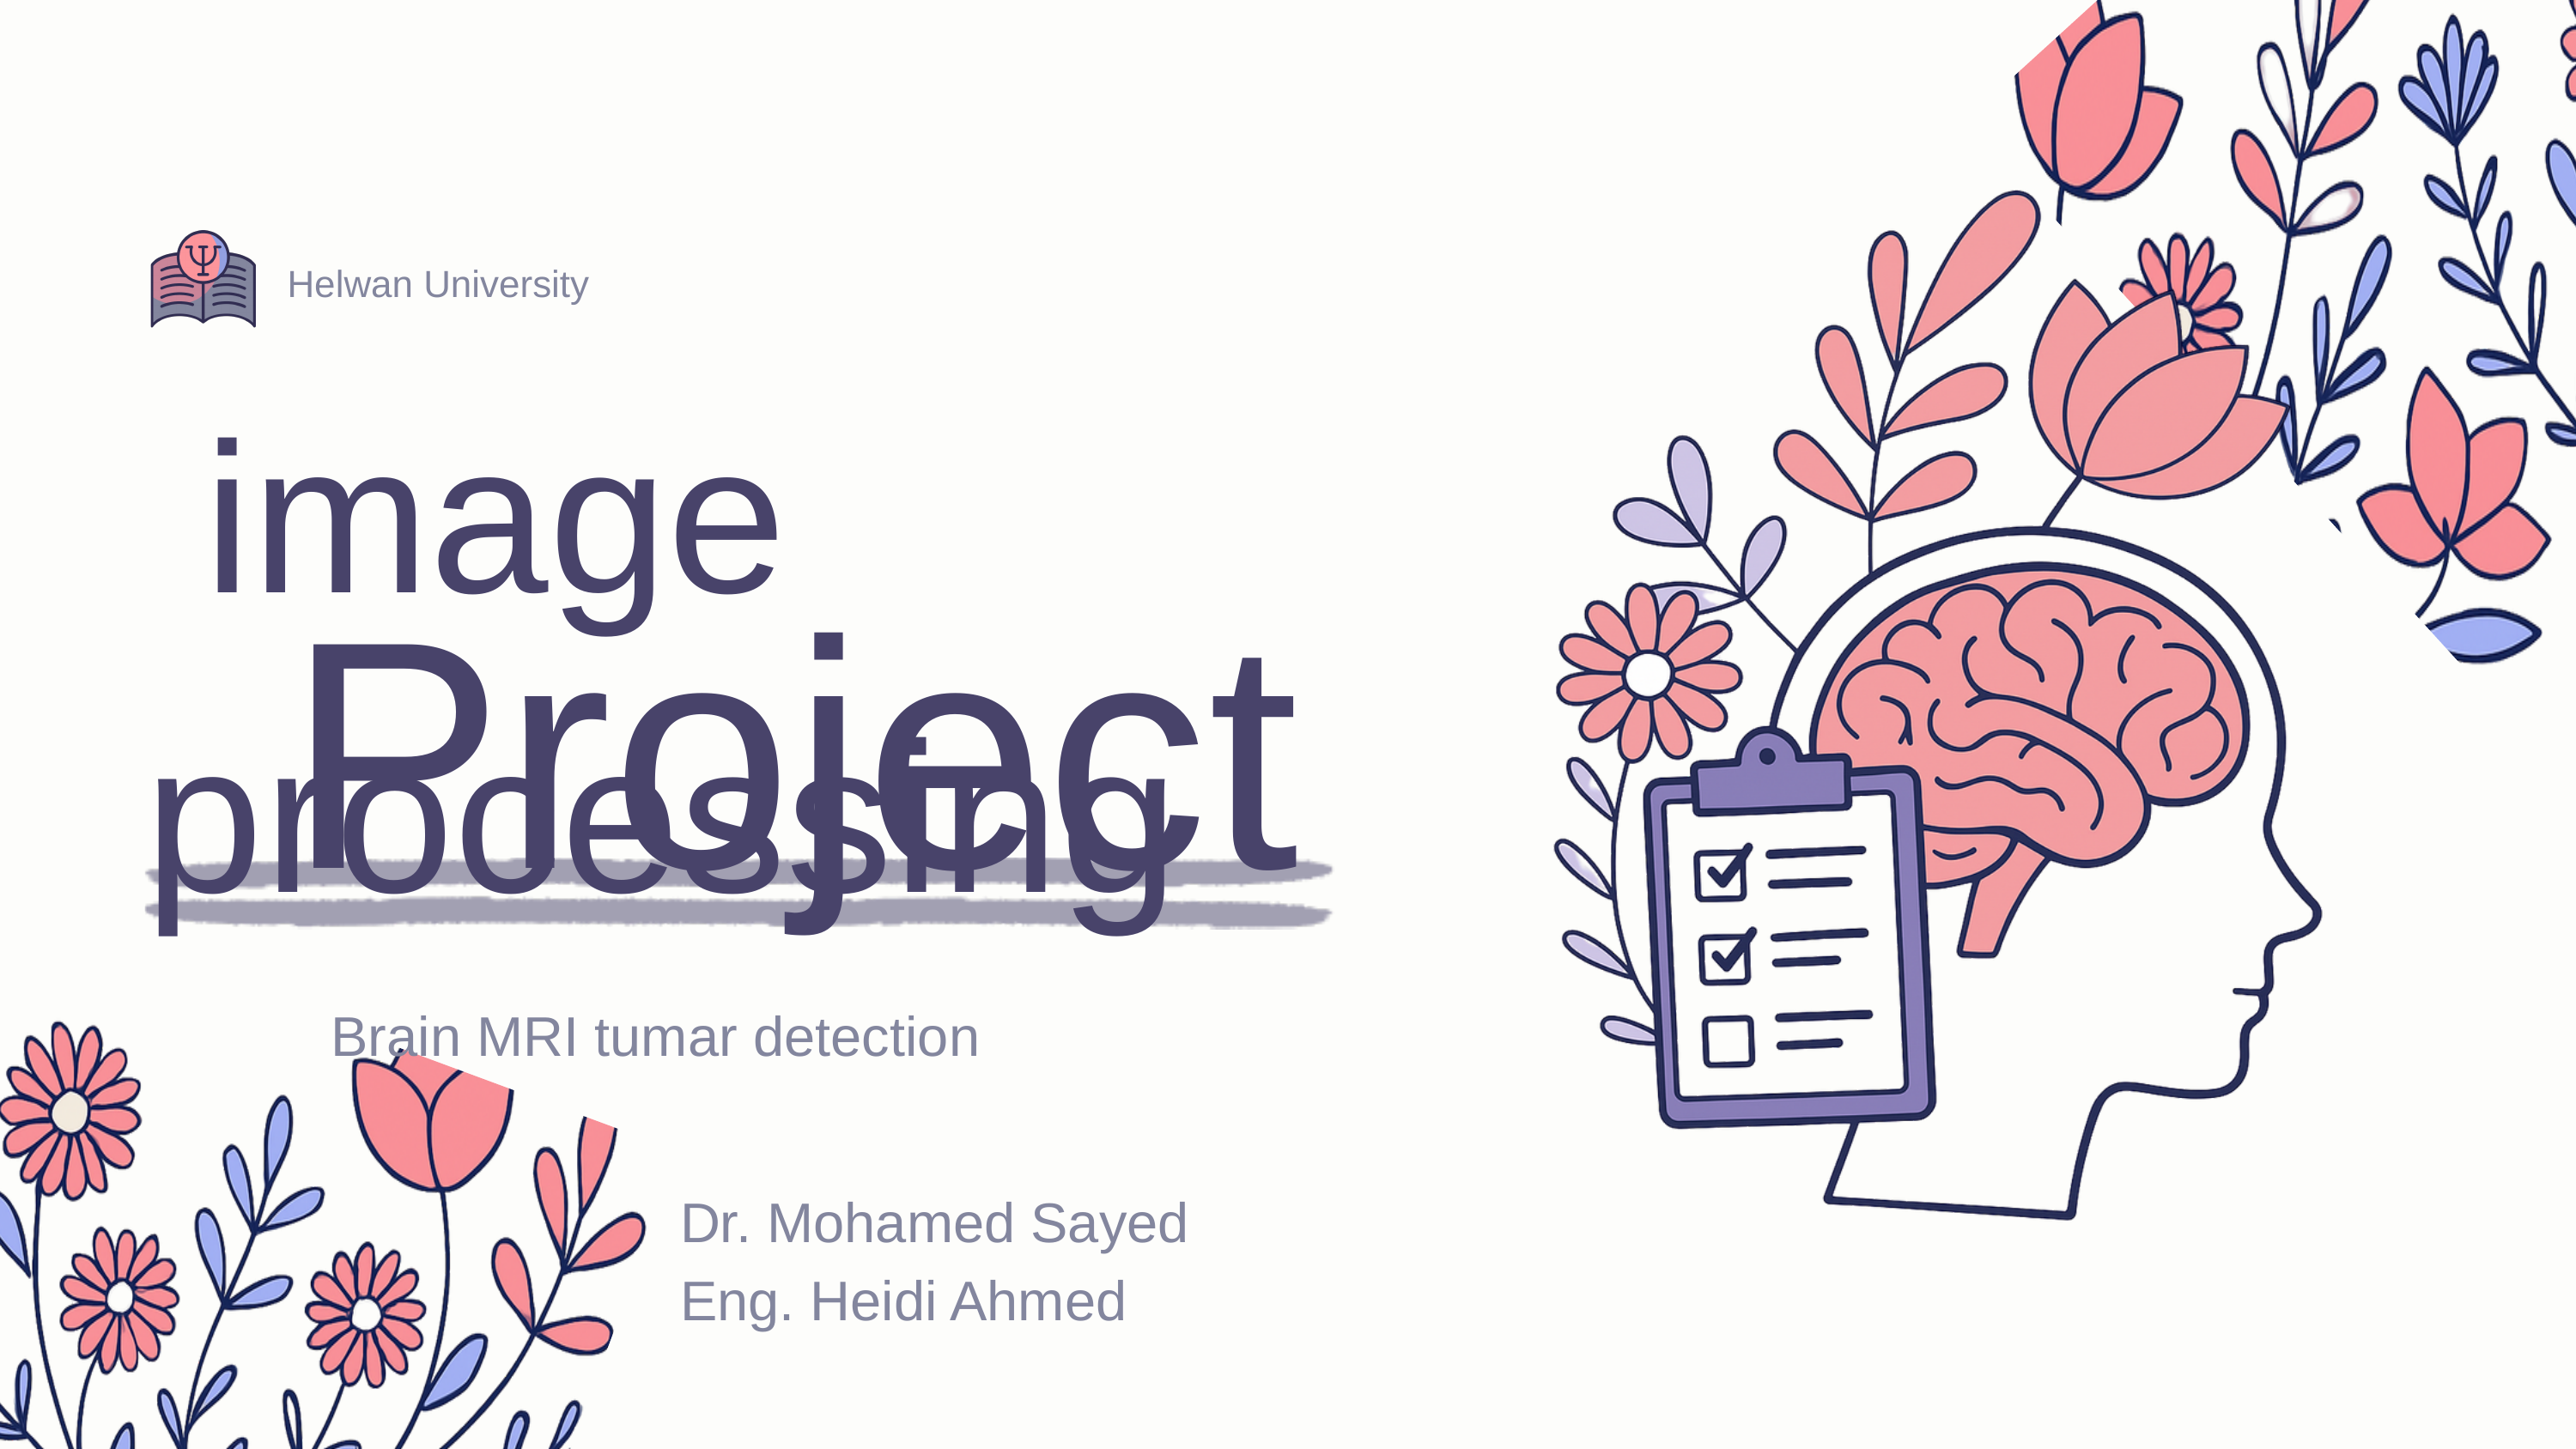

Helwan University
 image processing
Project

Brain MRI tumar detection
Dr. Mohamed Sayed
Eng. Heidi Ahmed